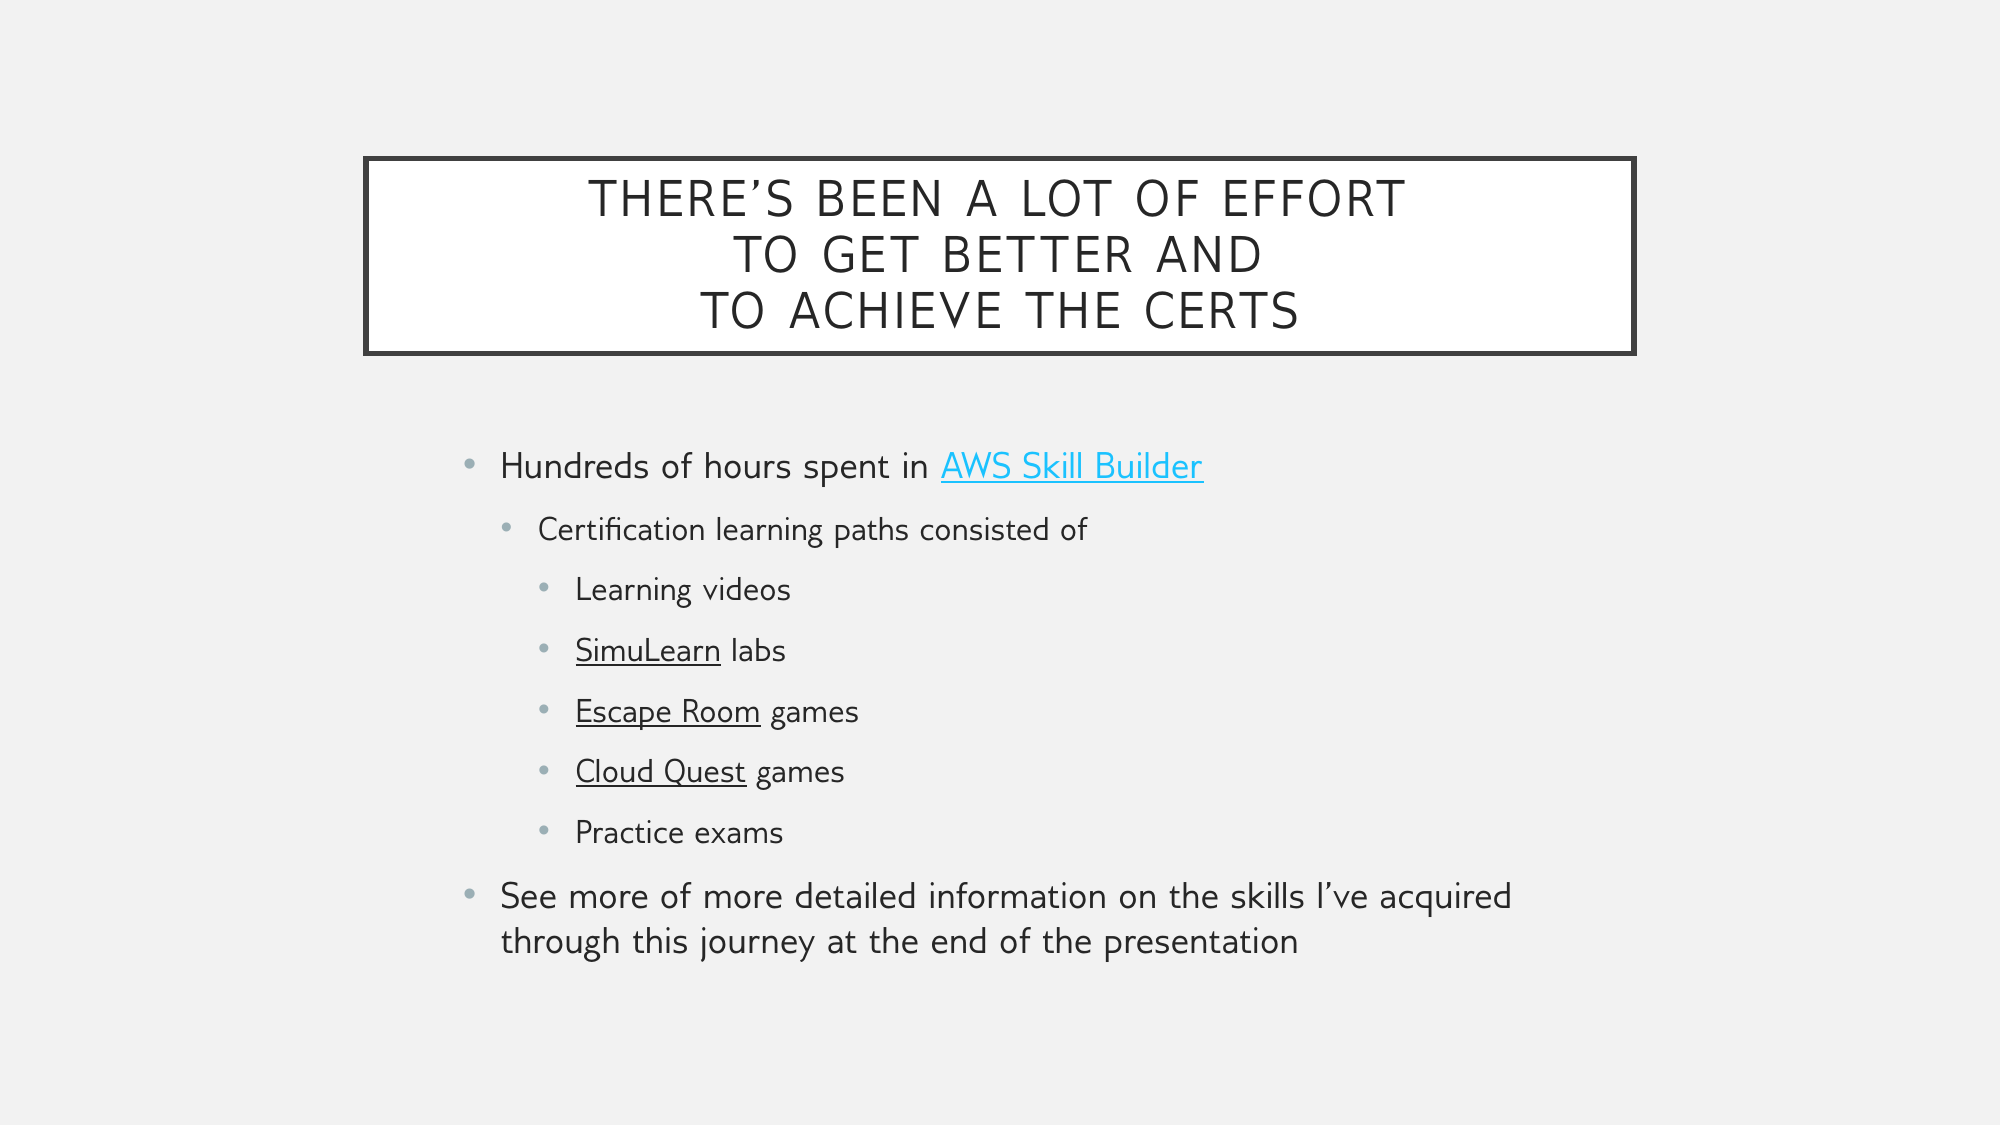

# There’s been a lot of effort to get better and to achieve the certs
Hundreds of hours spent in AWS Skill Builder
Certification learning paths consisted of
Learning videos
SimuLearn labs
Escape Room games
Cloud Quest games
Practice exams
See more of more detailed information on the skills I’ve acquired through this journey at the end of the presentation